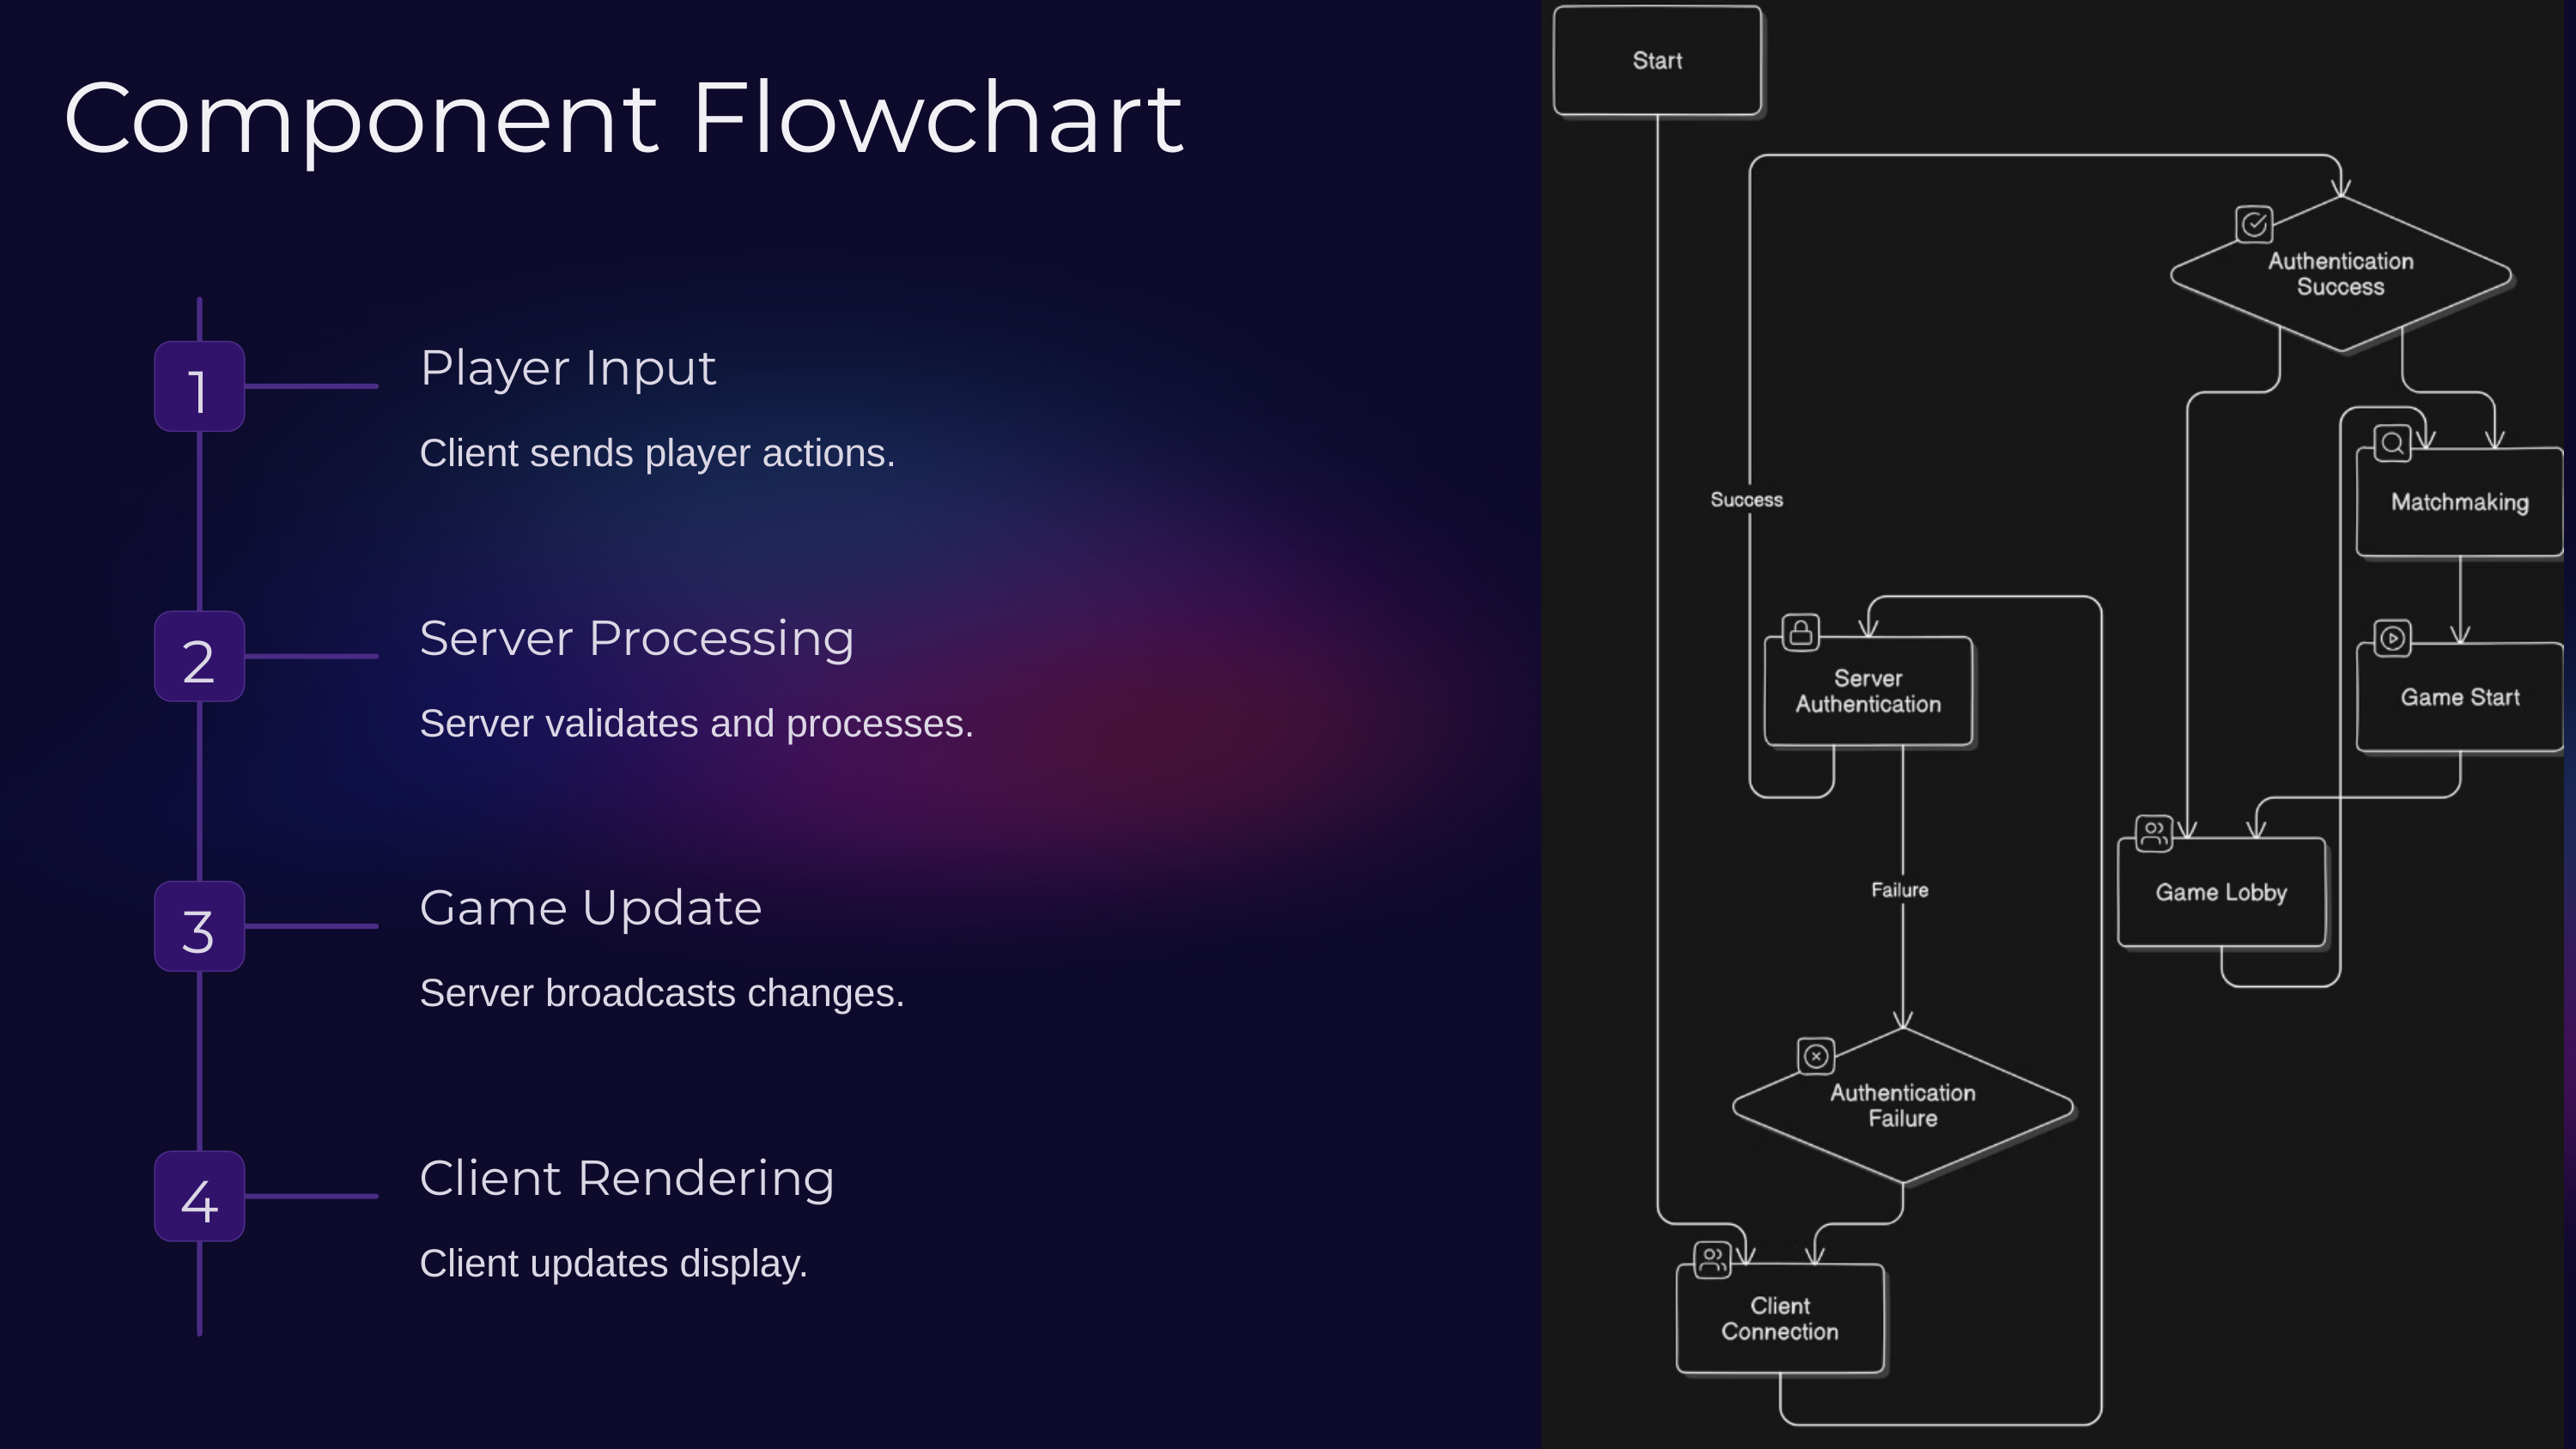

Component Flowchart

Player Input

1

Client sends player actions.
Server Processing

2

Server validates and processes.
Game Update

3

Server broadcasts changes.
Client Rendering

4

Client updates display.